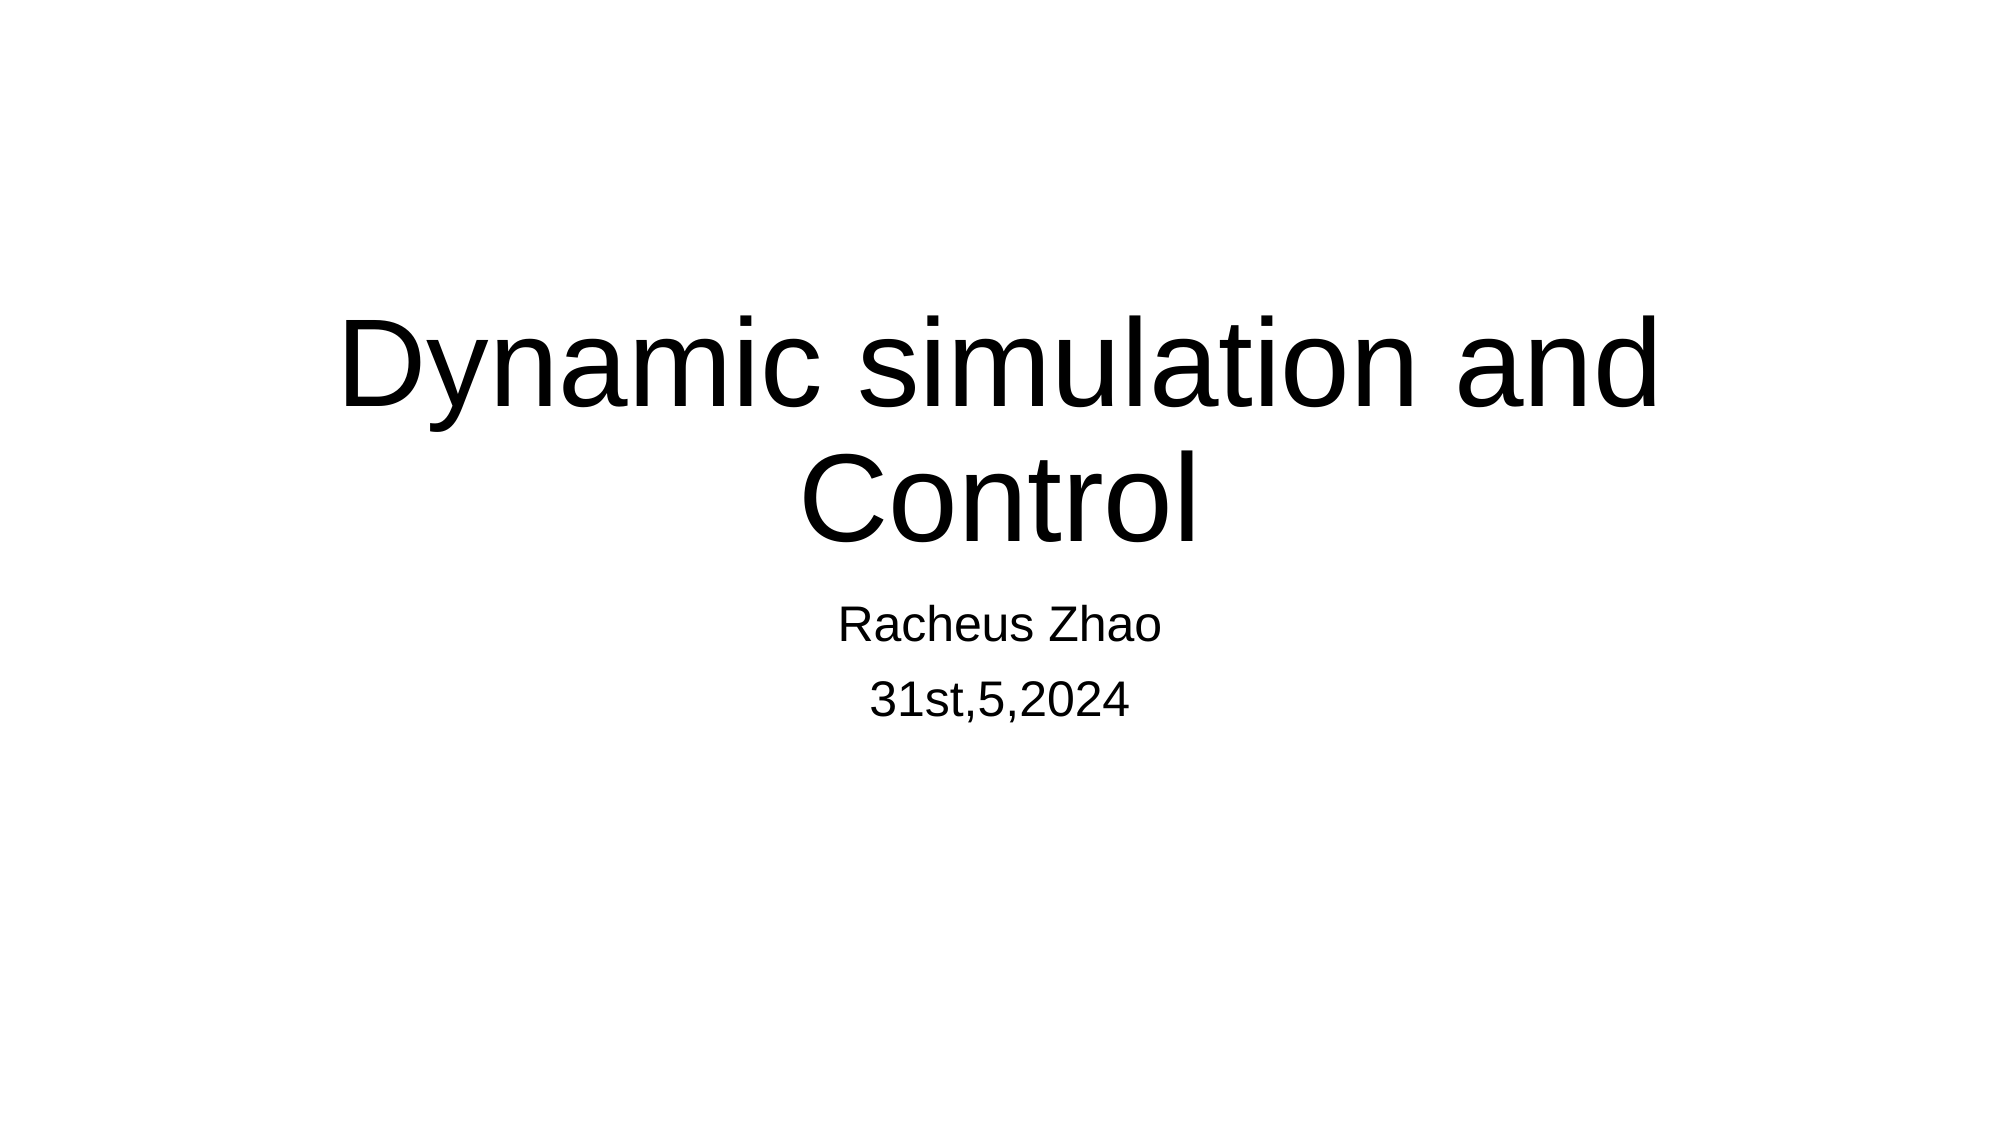

# Dynamic simulation and Control
Racheus Zhao
31st,5,2024